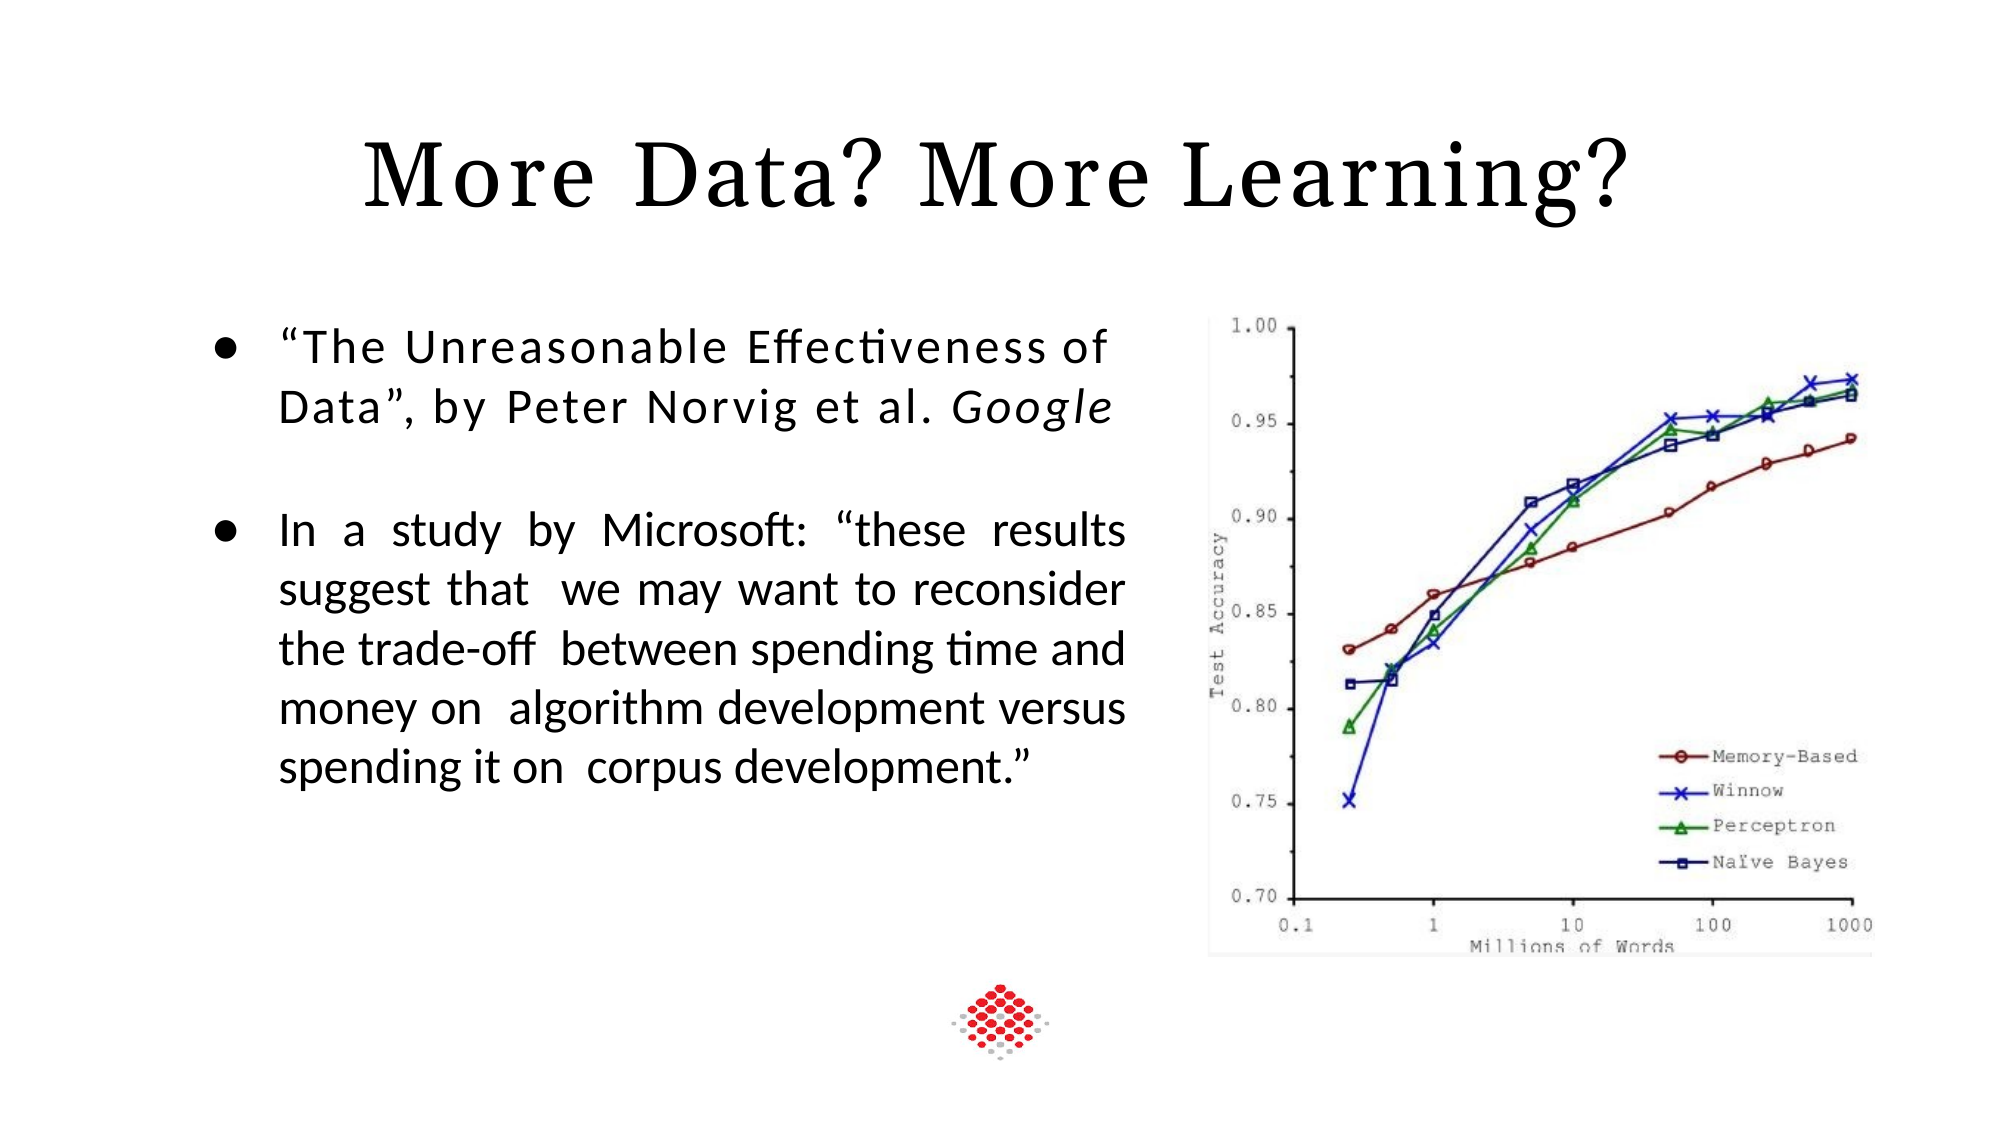

# More Data? More Learning?
“The Unreasonable Effectiveness of  Data”, by Peter Norvig et al. Google

In a study by Microsoft: “these results suggest that  we may want to reconsider the trade-off  between spending time and money on  algorithm development versus spending it on  corpus development.”